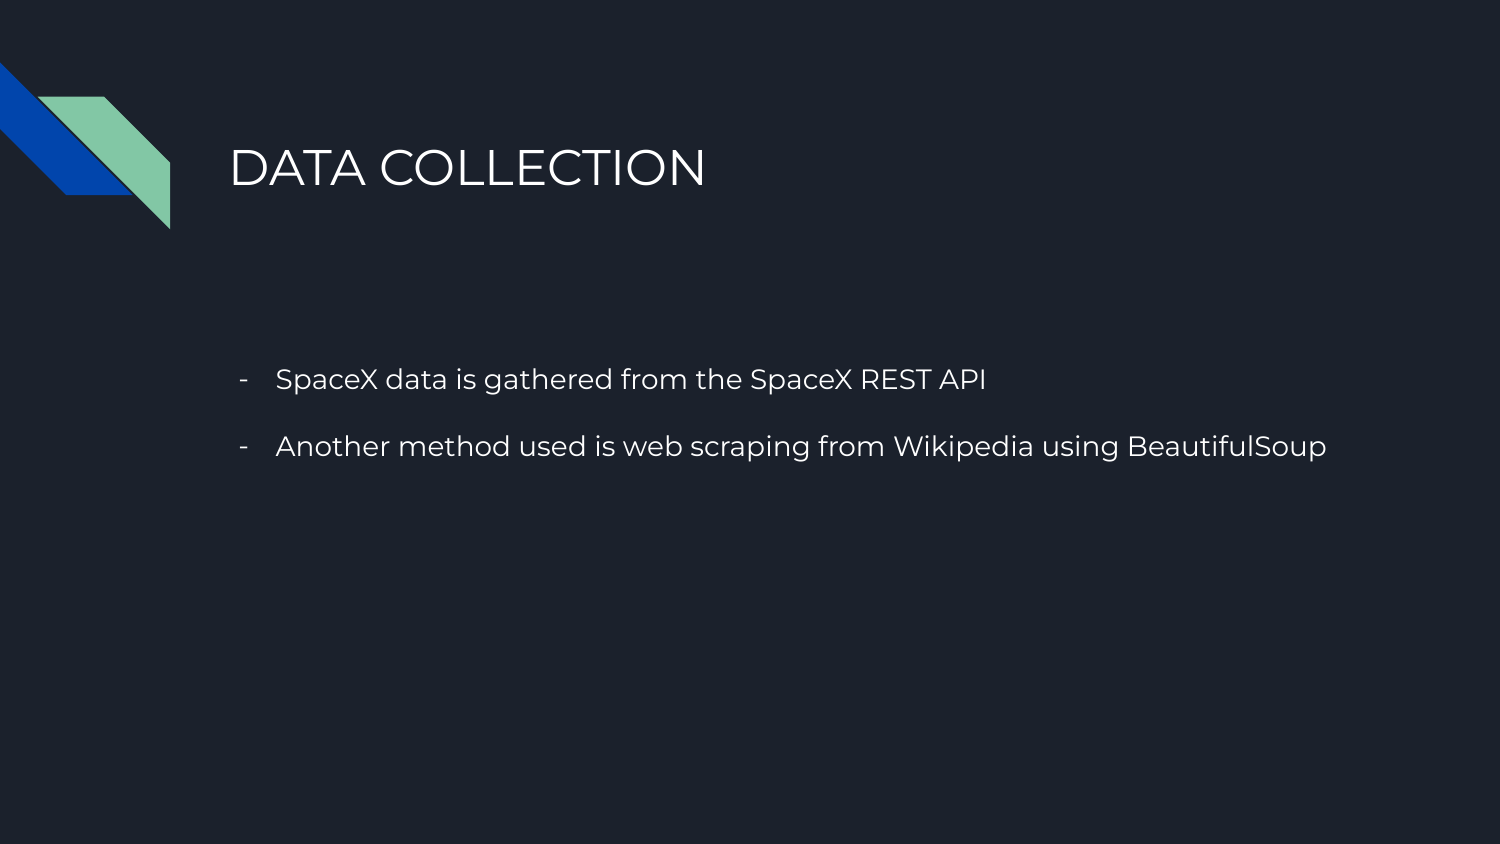

# DATA COLLECTION
SpaceX data is gathered from the SpaceX REST API

Another method used is web scraping from Wikipedia using BeautifulSoup